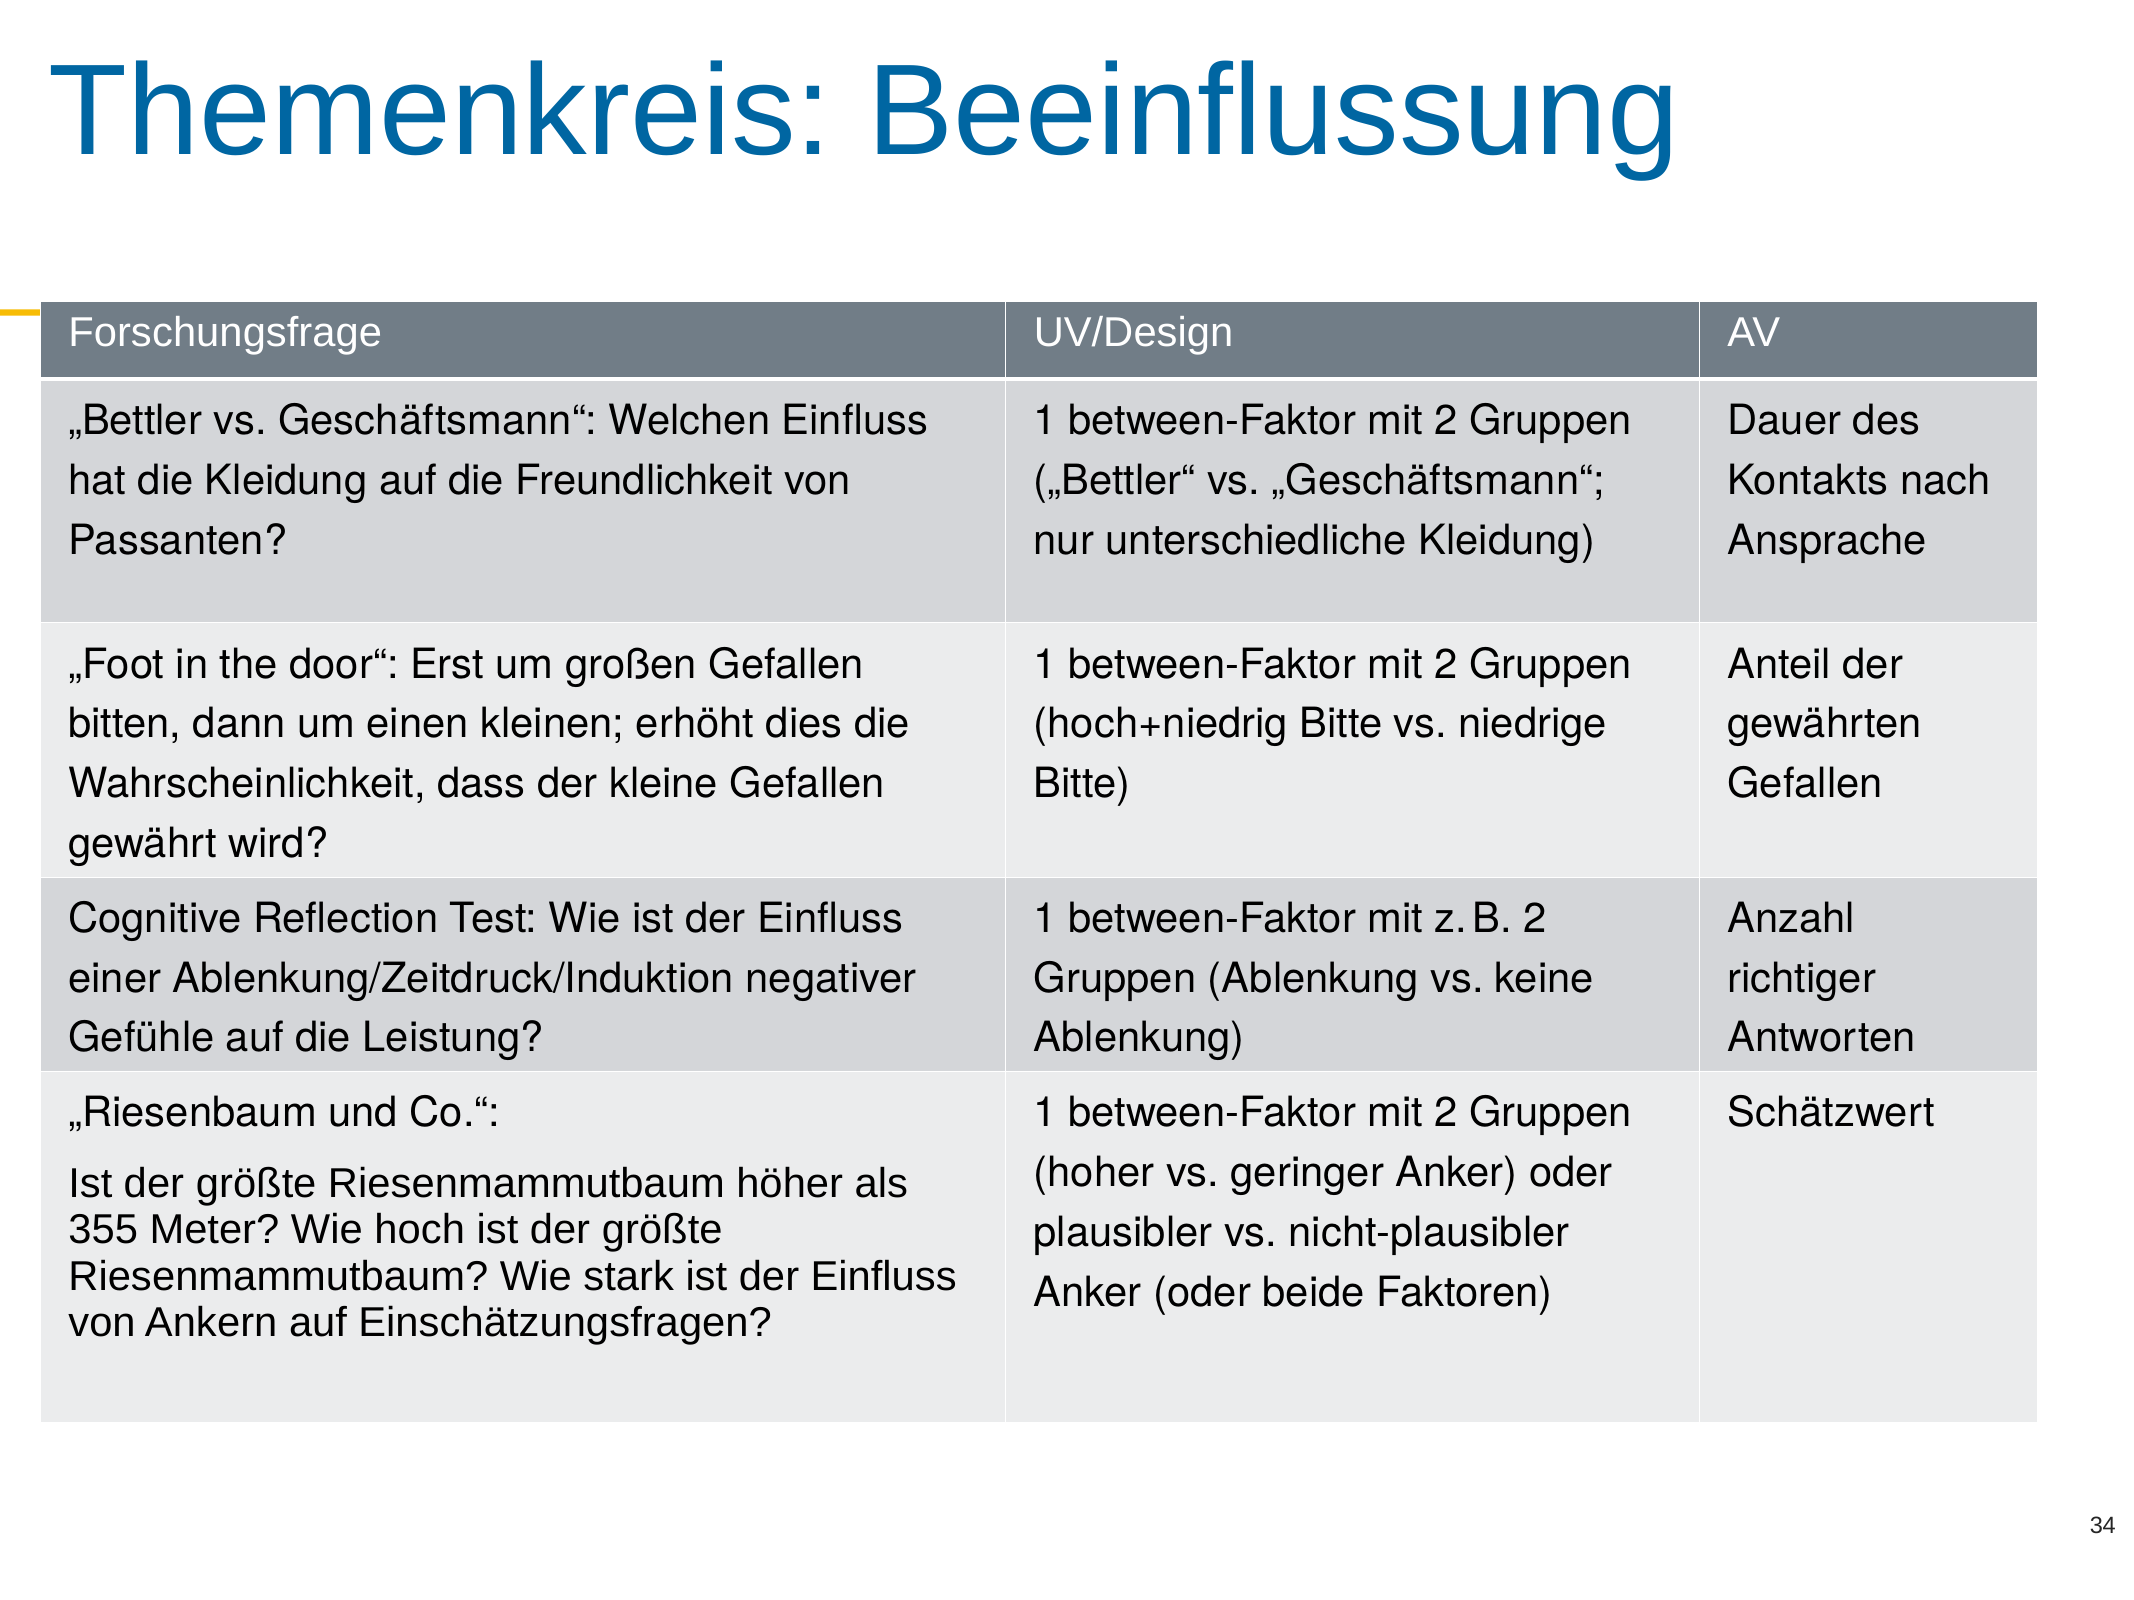

Themenkreis: Beeinflussung
| Forschungsfrage | UV/Design | AV |
| --- | --- | --- |
| „Bettler vs. Geschäftsmann“: Welchen Einfluss hat die Kleidung auf die Freundlichkeit von Passanten? | 1 between-Faktor mit 2 Gruppen („Bettler“ vs. „Geschäftsmann“; nur unterschiedliche Kleidung) | Dauer des Kontakts nach Ansprache |
| „Foot in the door“: Erst um großen Gefallen bitten, dann um einen kleinen; erhöht dies die Wahrscheinlichkeit, dass der kleine Gefallen gewährt wird? | 1 between-Faktor mit 2 Gruppen (hoch+niedrig Bitte vs. niedrige Bitte) | Anteil der gewährten Gefallen |
| Cognitive Reflection Test: Wie ist der Einfluss einer Ablenkung/Zeitdruck/Induktion negativer Gefühle auf die Leistung? | 1 between-Faktor mit z. B. 2 Gruppen (Ablenkung vs. keine Ablenkung) | Anzahl richtiger Antworten |
| „Riesenbaum und Co.“: Ist der größte Riesenmammutbaum höher als 355 Meter? Wie hoch ist der größte Riesenmammutbaum? Wie stark ist der Einfluss von Ankern auf Einschätzungsfragen? | 1 between-Faktor mit 2 Gruppen (hoher vs. geringer Anker) oder plausibler vs. nicht-plausibler Anker (oder beide Faktoren) | Schätzwert |
34